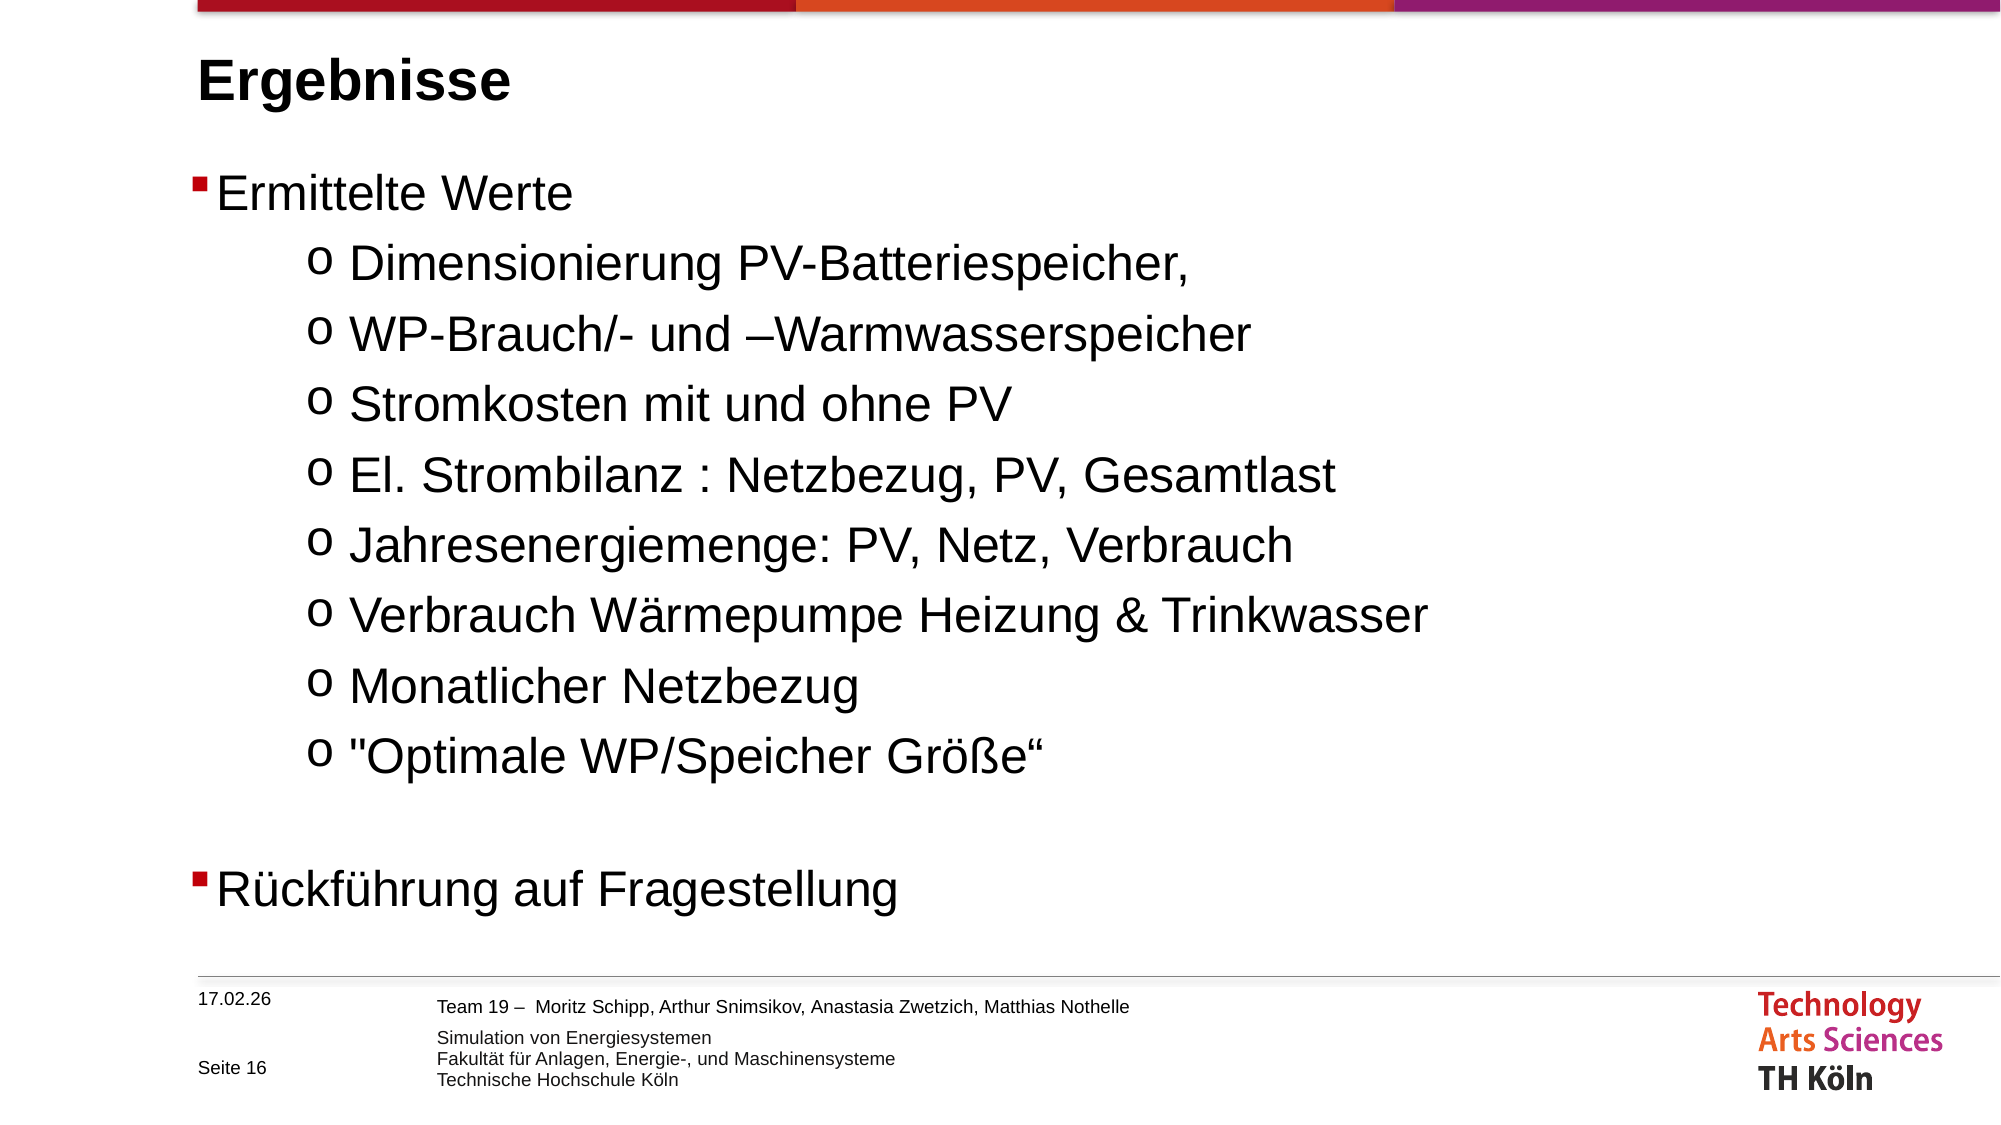

# Ergebnisse
Ermittelte Werte
 Dimensionierung PV-Batteriespeicher,
 WP-Brauch/- und –Warmwasserspeicher
 Stromkosten mit und ohne PV
 El. Strombilanz : Netzbezug, PV, Gesamtlast
 Jahresenergiemenge: PV, Netz, Verbrauch
 Verbrauch Wärmepumpe Heizung & Trinkwasser
 Monatlicher Netzbezug
 "Optimale WP/Speicher Größe“
Rückführung auf Fragestellung

17.02.26
Seite 16